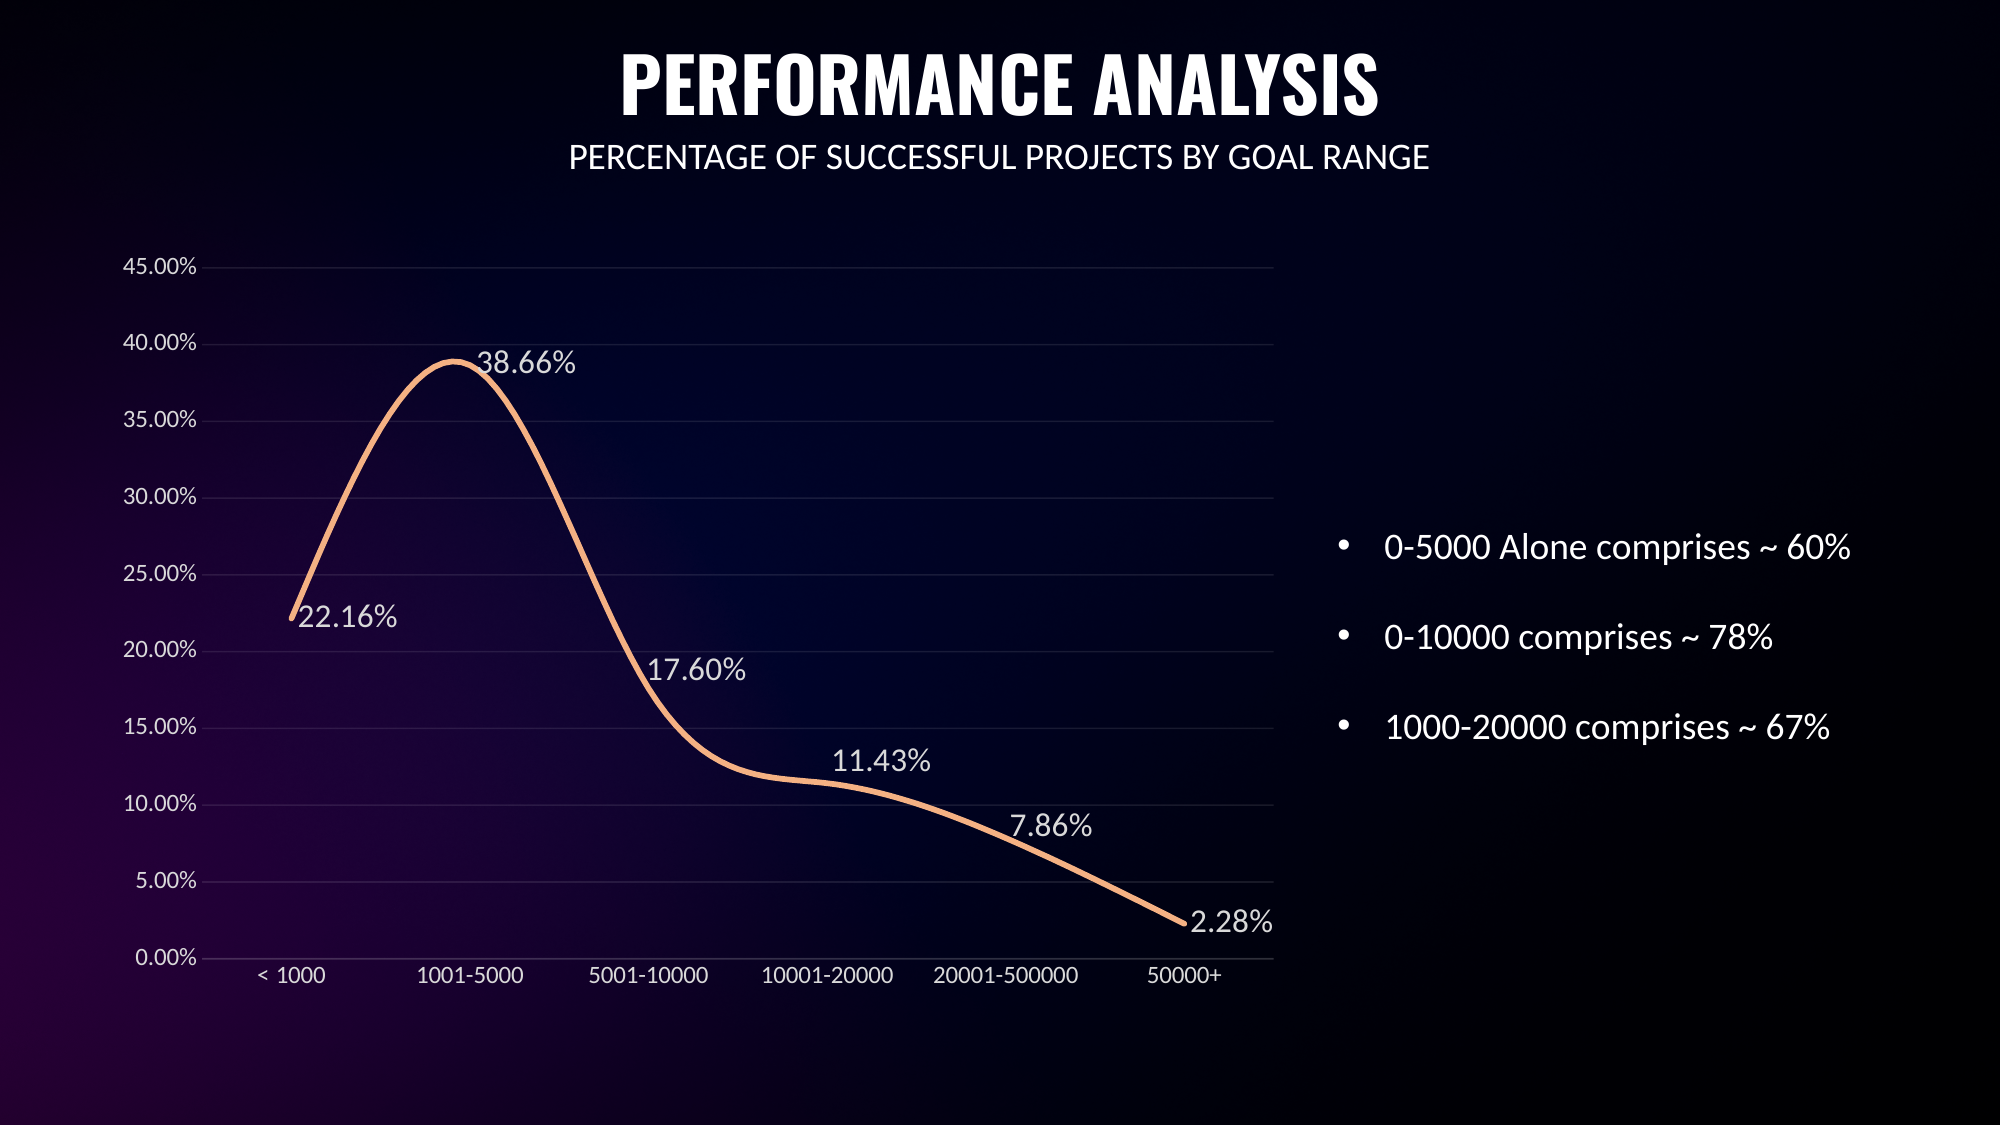

PERFORMANCE ANALYSIS
PERCENTAGE OF SUCCESSFUL PROJECTS BY GOAL RANGE

### Chart

| Category | Series 1 |
|---|---|
| < 1000 | 0.2216 |
| 1001-5000 | 0.3866 |
| 5001-10000 | 0.176 |
| 10001-20000 | 0.1143 |
| 20001-500000 | 0.0786 |
| 50000+ | 0.0228 |
Stable Yearly Efficiency
Overall Stable across years. Indicates consistent demand & operational balance
Short-Distance Flights Dominate
Over 80% of flights are < 1000 miles. Implies a regional hub-based model

1

4
0-5000 Alone comprises ~ 60%

0-10000 comprises ~ 78%

1000-20000 comprises ~ 67%
Seasonality Impacts Load Factor
Heavy summer travel demand and off-peak challenges in winter.
Weekday Travel Dominates
71% of passengers prefer weekdays, highlighting business travel behavior over leisure-based weekend travel.

2

5

3

6
Uneven Load Factor Efficiency
Delta and Southwest alone make-up around 39%. while Comair and ExpressJet show underperformance
Uneven Route Demand
Heavy dependence on a few routes and a few carriers risks operational resilience if those face disruption.

### Chart

| Category | percentage |
|---|---|
| Art | 0.0655 |
| Documentary | 0.1 |
| Food | 0.0546 |
| Indie Rock | 0.0592 |
| Music | 0.1429 |
| Product Design | 0.1666 |
| Rock | 0.0567 |
| Shorts | 0.11 |
| Tabletop Games | 0.1743 |
| Theater | 0.0702 |